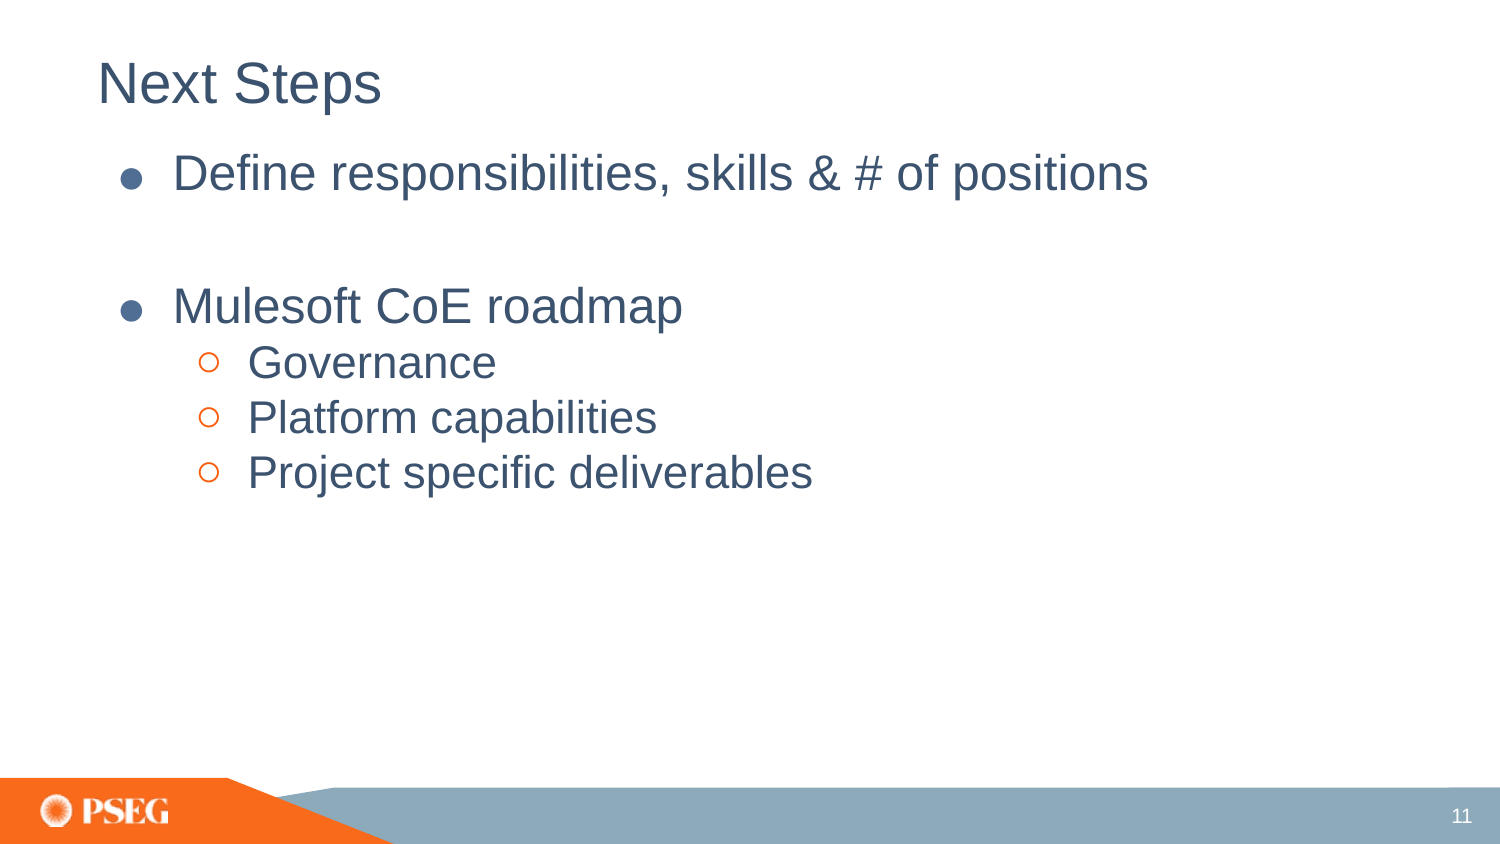

# Next Steps
Define responsibilities, skills & # of positions

Mulesoft CoE roadmap
Governance
Platform capabilities
Project specific deliverables